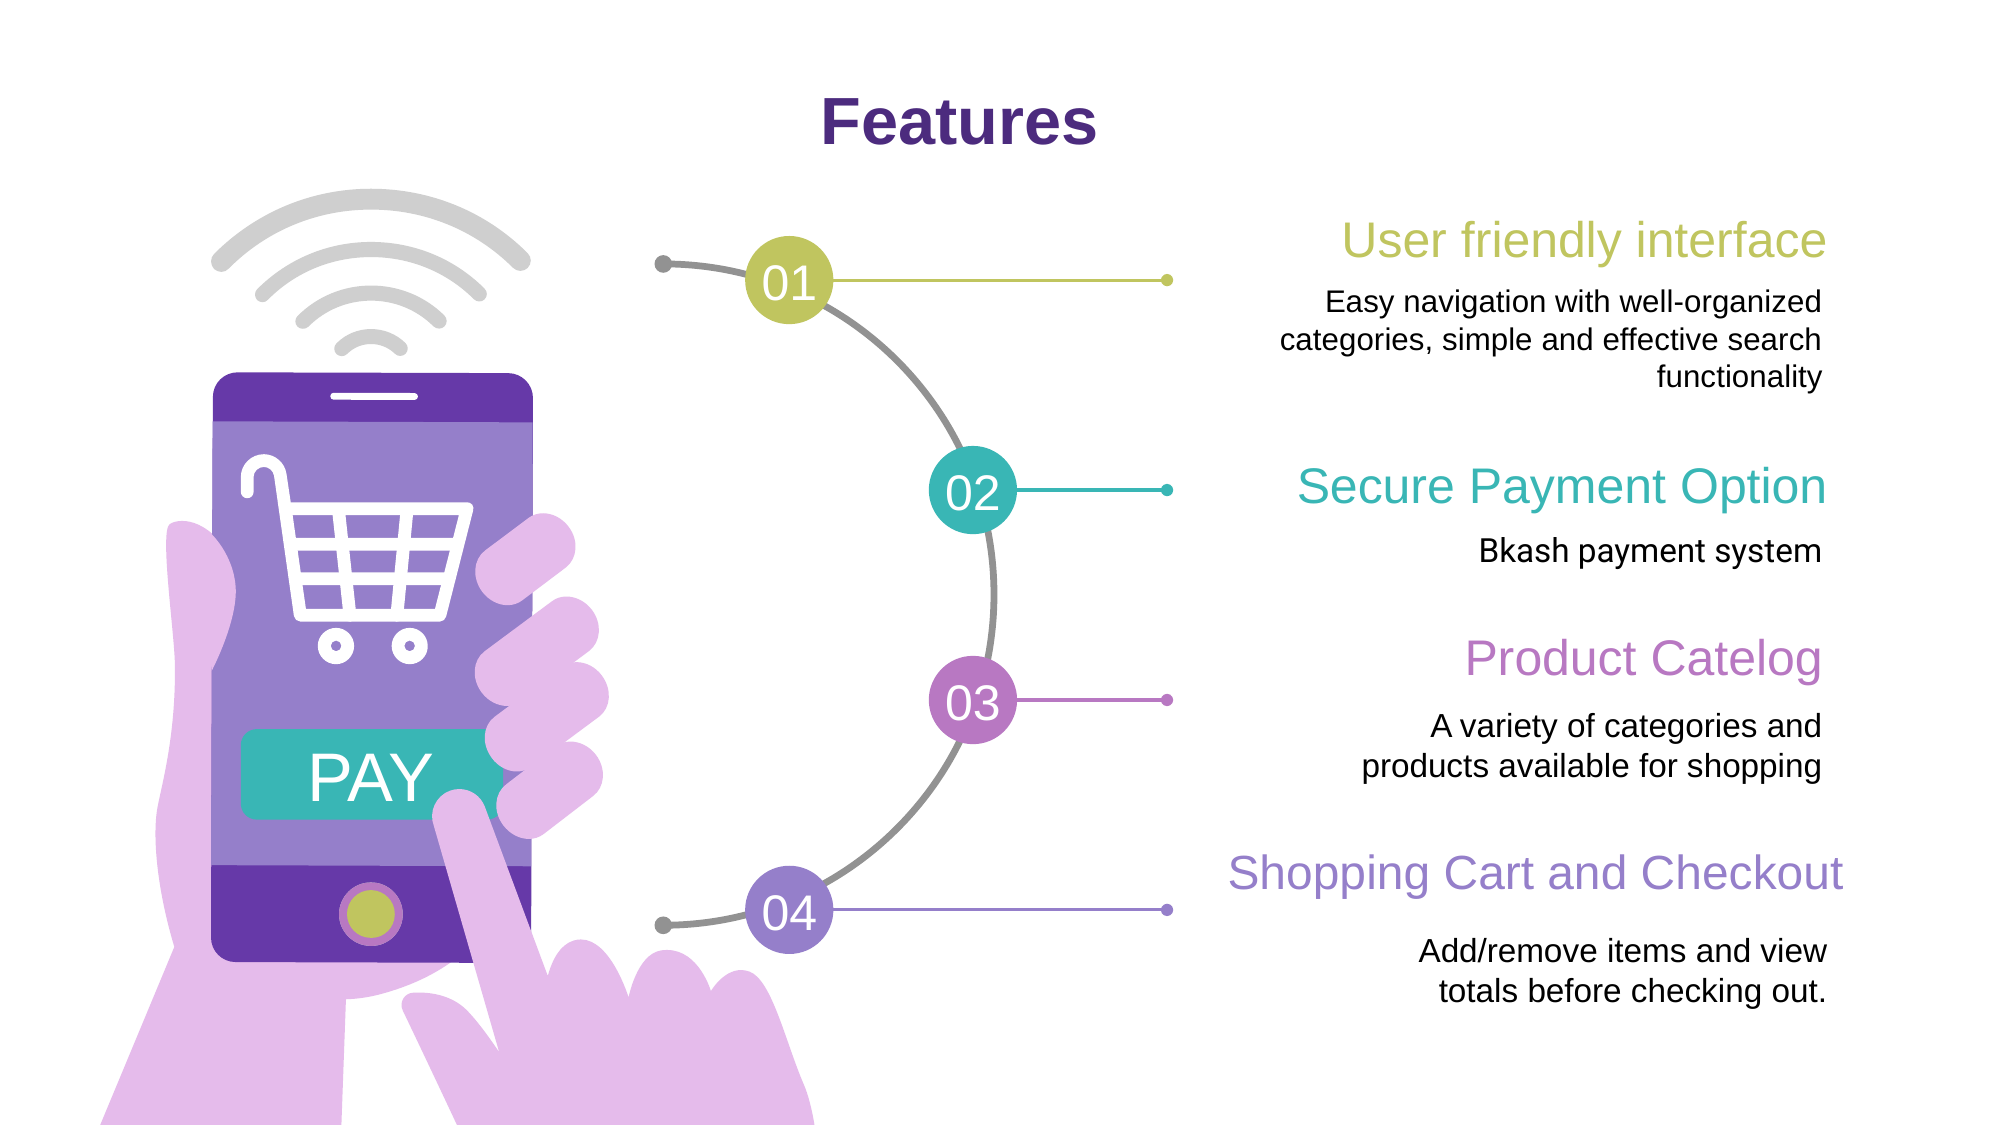

# Features

User friendly interface
01

02
03
04

Easy navigation with well-organized categories, simple and effective search functionality

Secure Payment Option

Bkash payment system

Product Catelog

A variety of categories and products available for shopping

PAY

Shopping Cart and Checkout

Add/remove items and view totals before checking out.